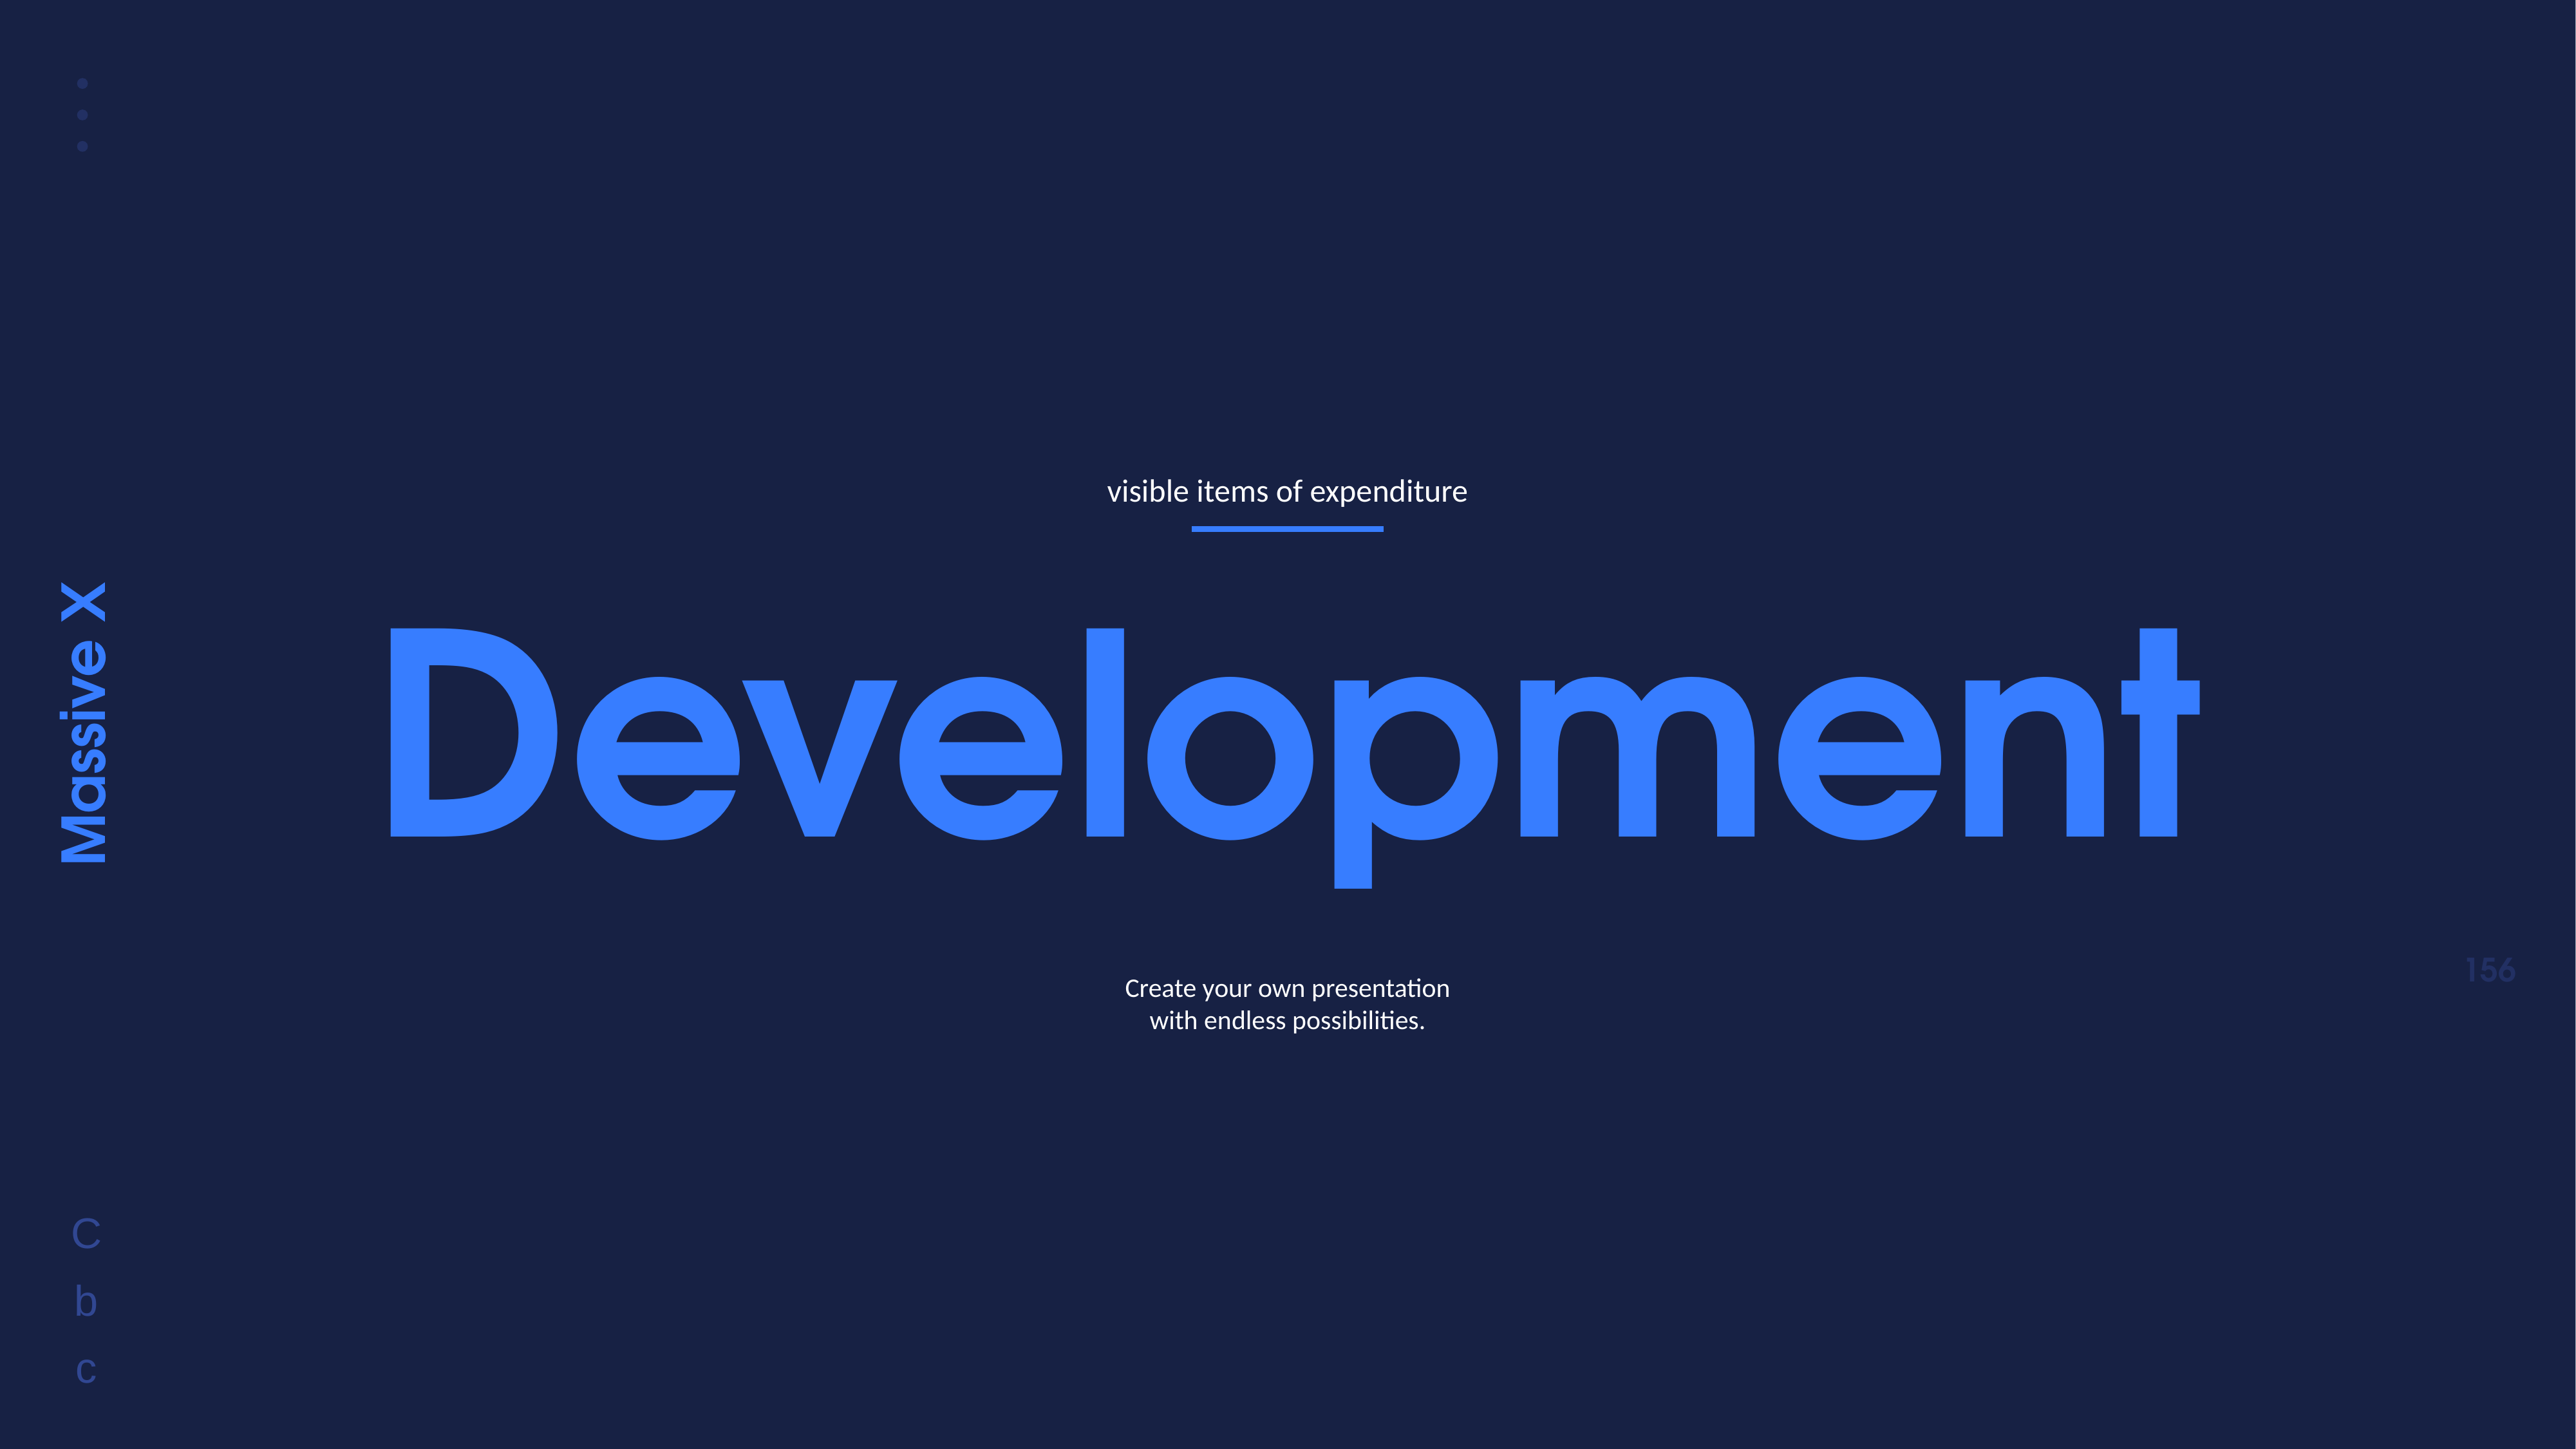

visible items of expenditure
Development
Create your own presentation with endless possibilities.
https://pixabay.com/en/metro-st-petersburg-tube-tunnel-3714290/